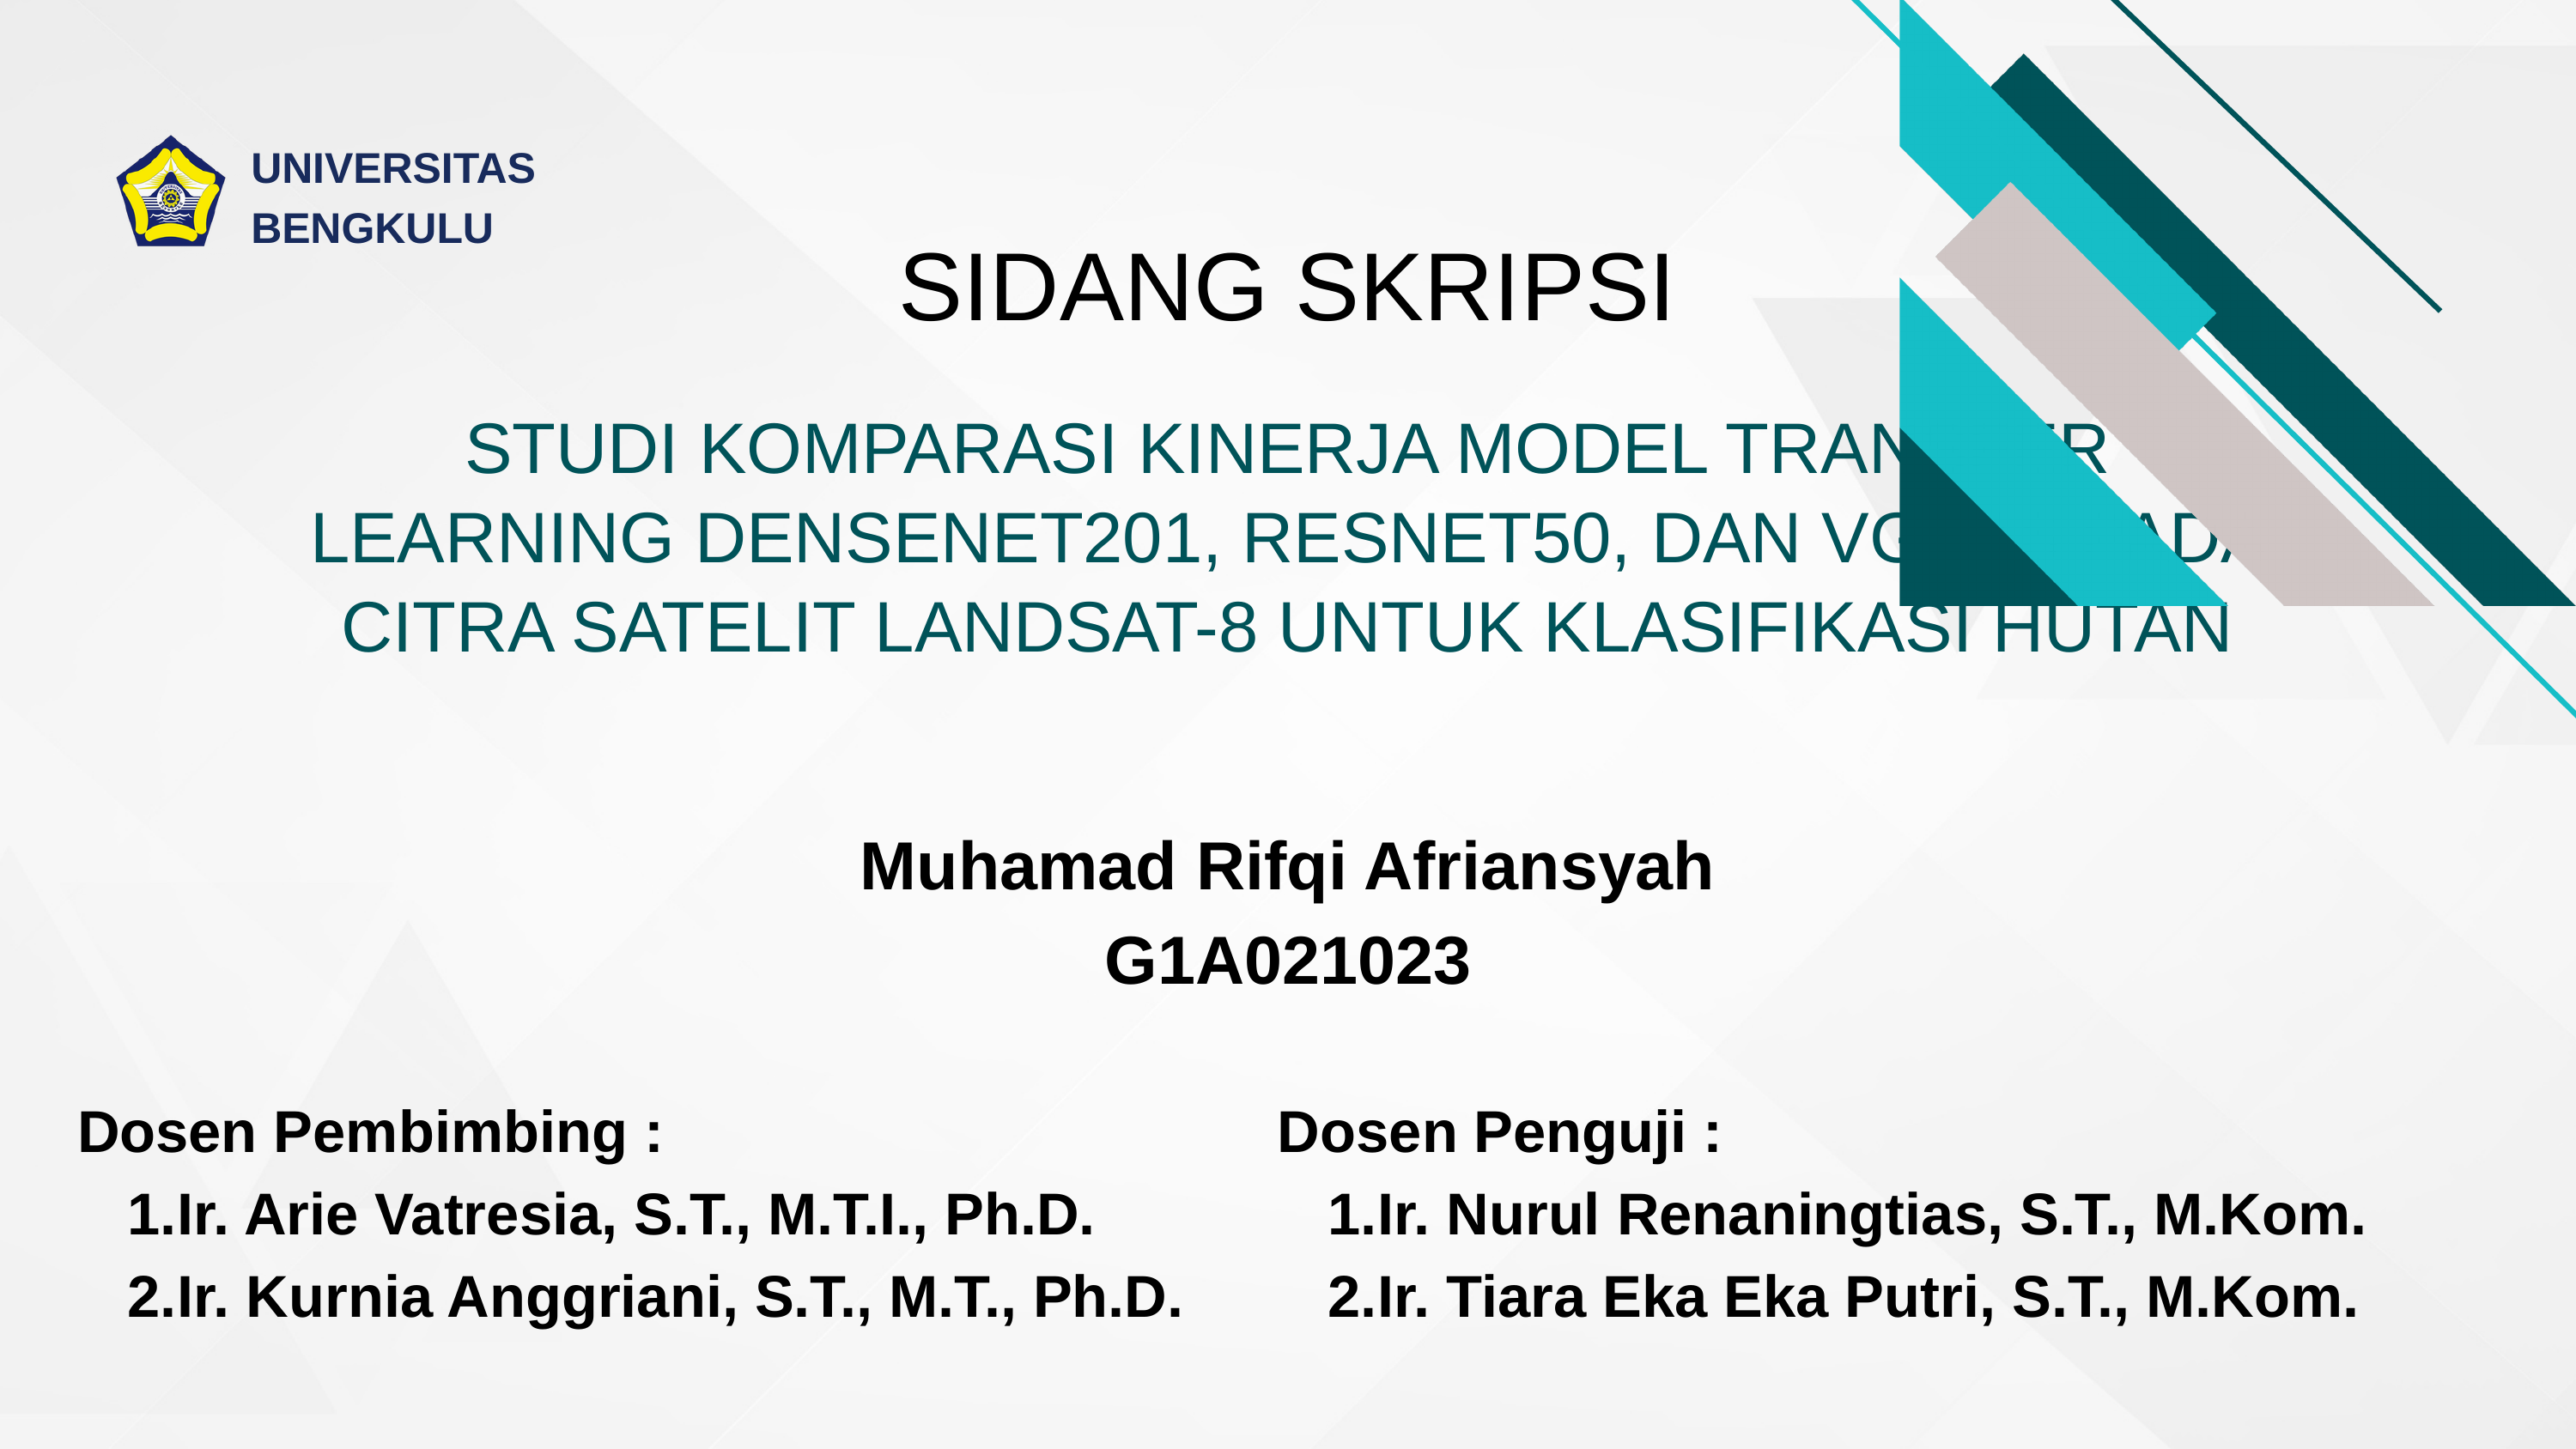

UNIVERSITAS
BENGKULU
SIDANG SKRIPSI
STUDI KOMPARASI KINERJA MODEL TRANSFER LEARNING DENSENET201, RESNET50, DAN VGG16 PADA CITRA SATELIT LANDSAT-8 UNTUK KLASIFIKASI HUTAN
Muhamad Rifqi Afriansyah
G1A021023
Dosen Pembimbing :
Ir. Arie Vatresia, S.T., M.T.I., Ph.D.
Ir. Kurnia Anggriani, S.T., M.T., Ph.D.
Dosen Penguji :
Ir. Nurul Renaningtias, S.T., M.Kom.
Ir. Tiara Eka Eka Putri, S.T., M.Kom.